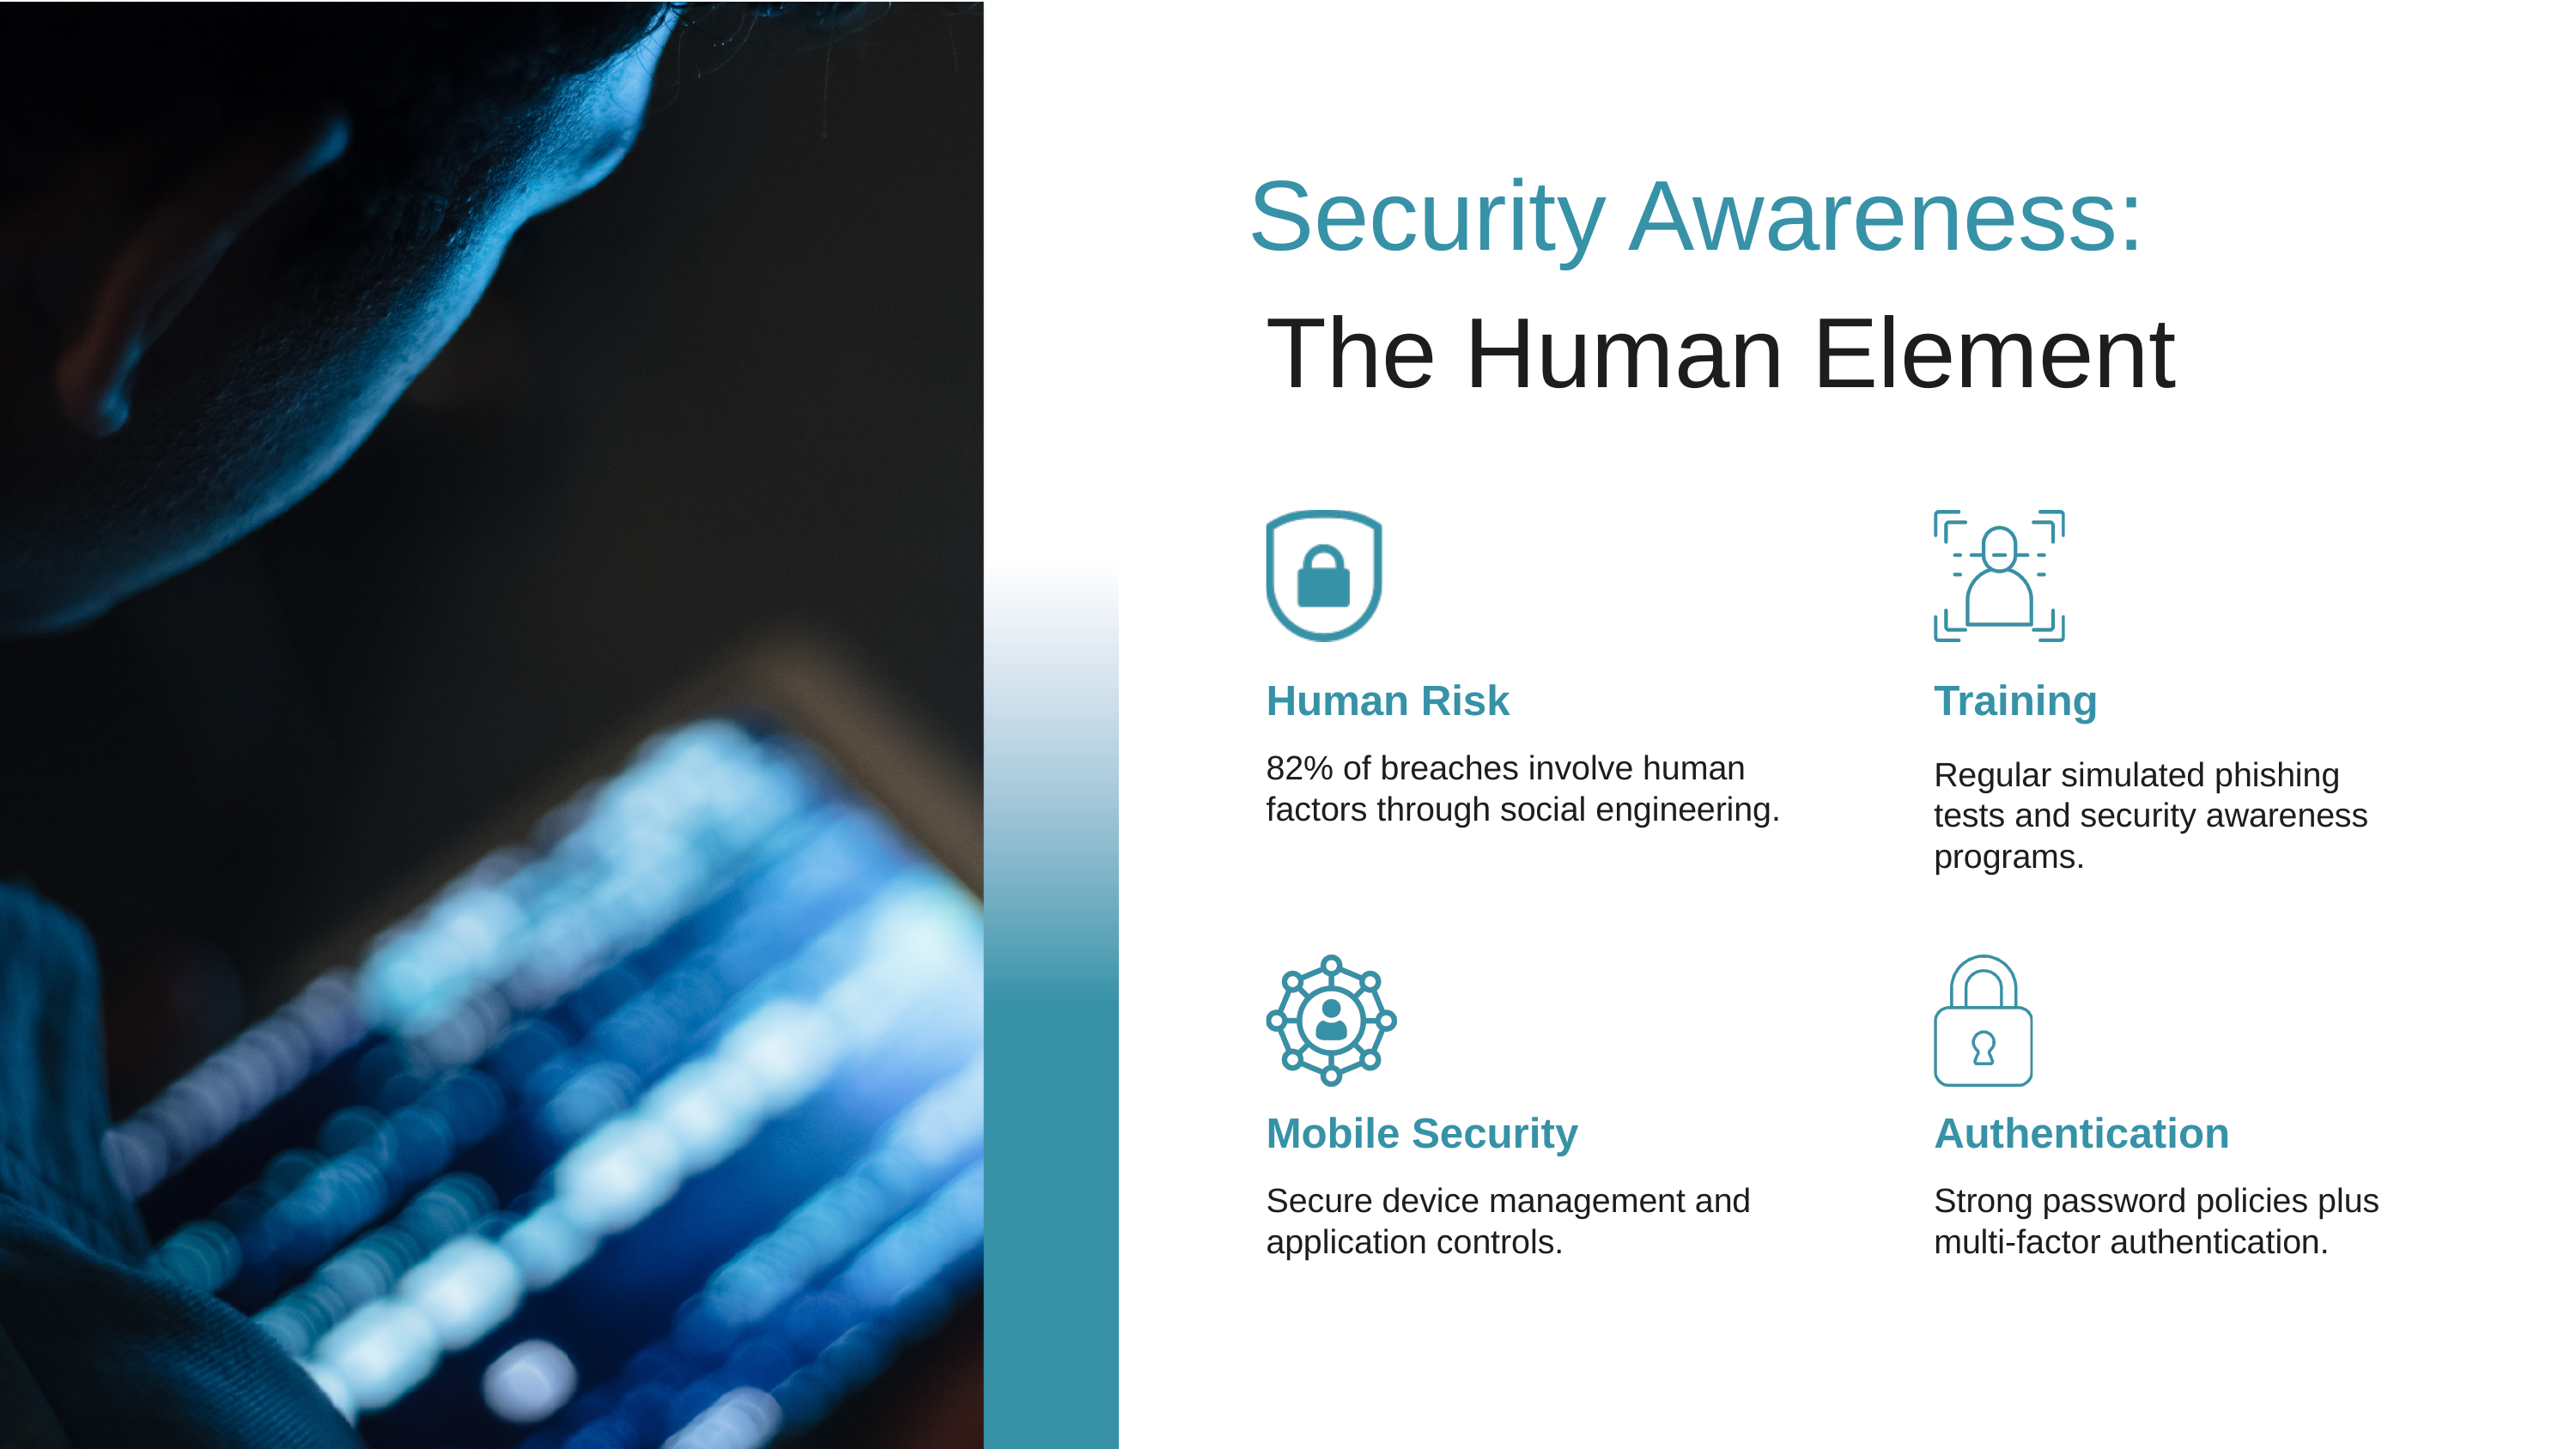

Security Awareness:
The Human Element

Human Risk
Training
82% of breaches involve human factors through social engineering.
Regular simulated phishing tests and security awareness programs.

Mobile Security
Authentication
Secure device management and application controls.
Strong password policies plus multi-factor authentication.